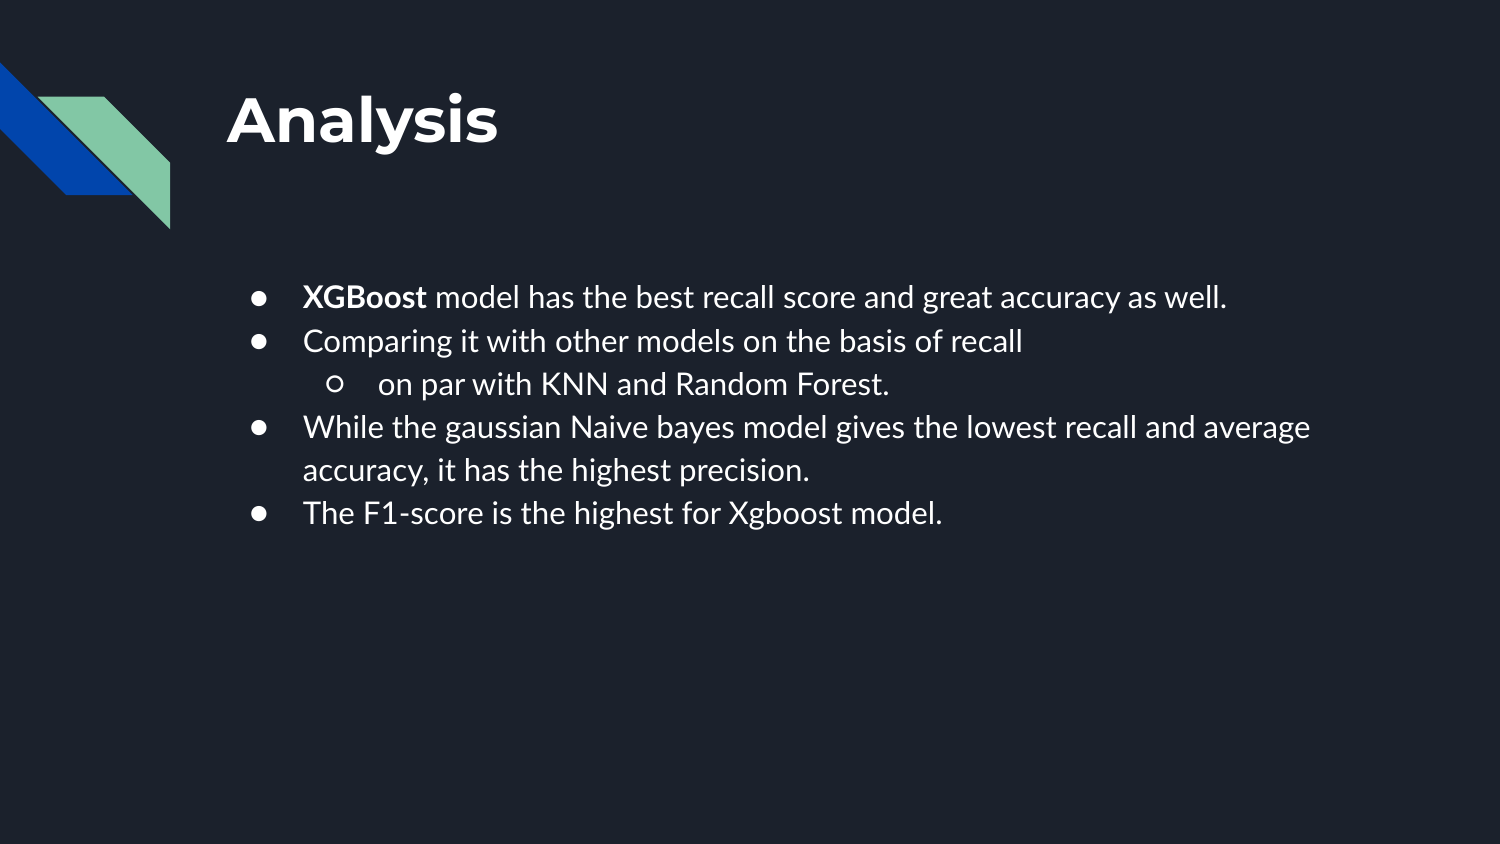

# Analysis
XGBoost model has the best recall score and great accuracy as well.
Comparing it with other models on the basis of recall
on par with KNN and Random Forest.
While the gaussian Naive bayes model gives the lowest recall and average accuracy, it has the highest precision.
The F1-score is the highest for Xgboost model.